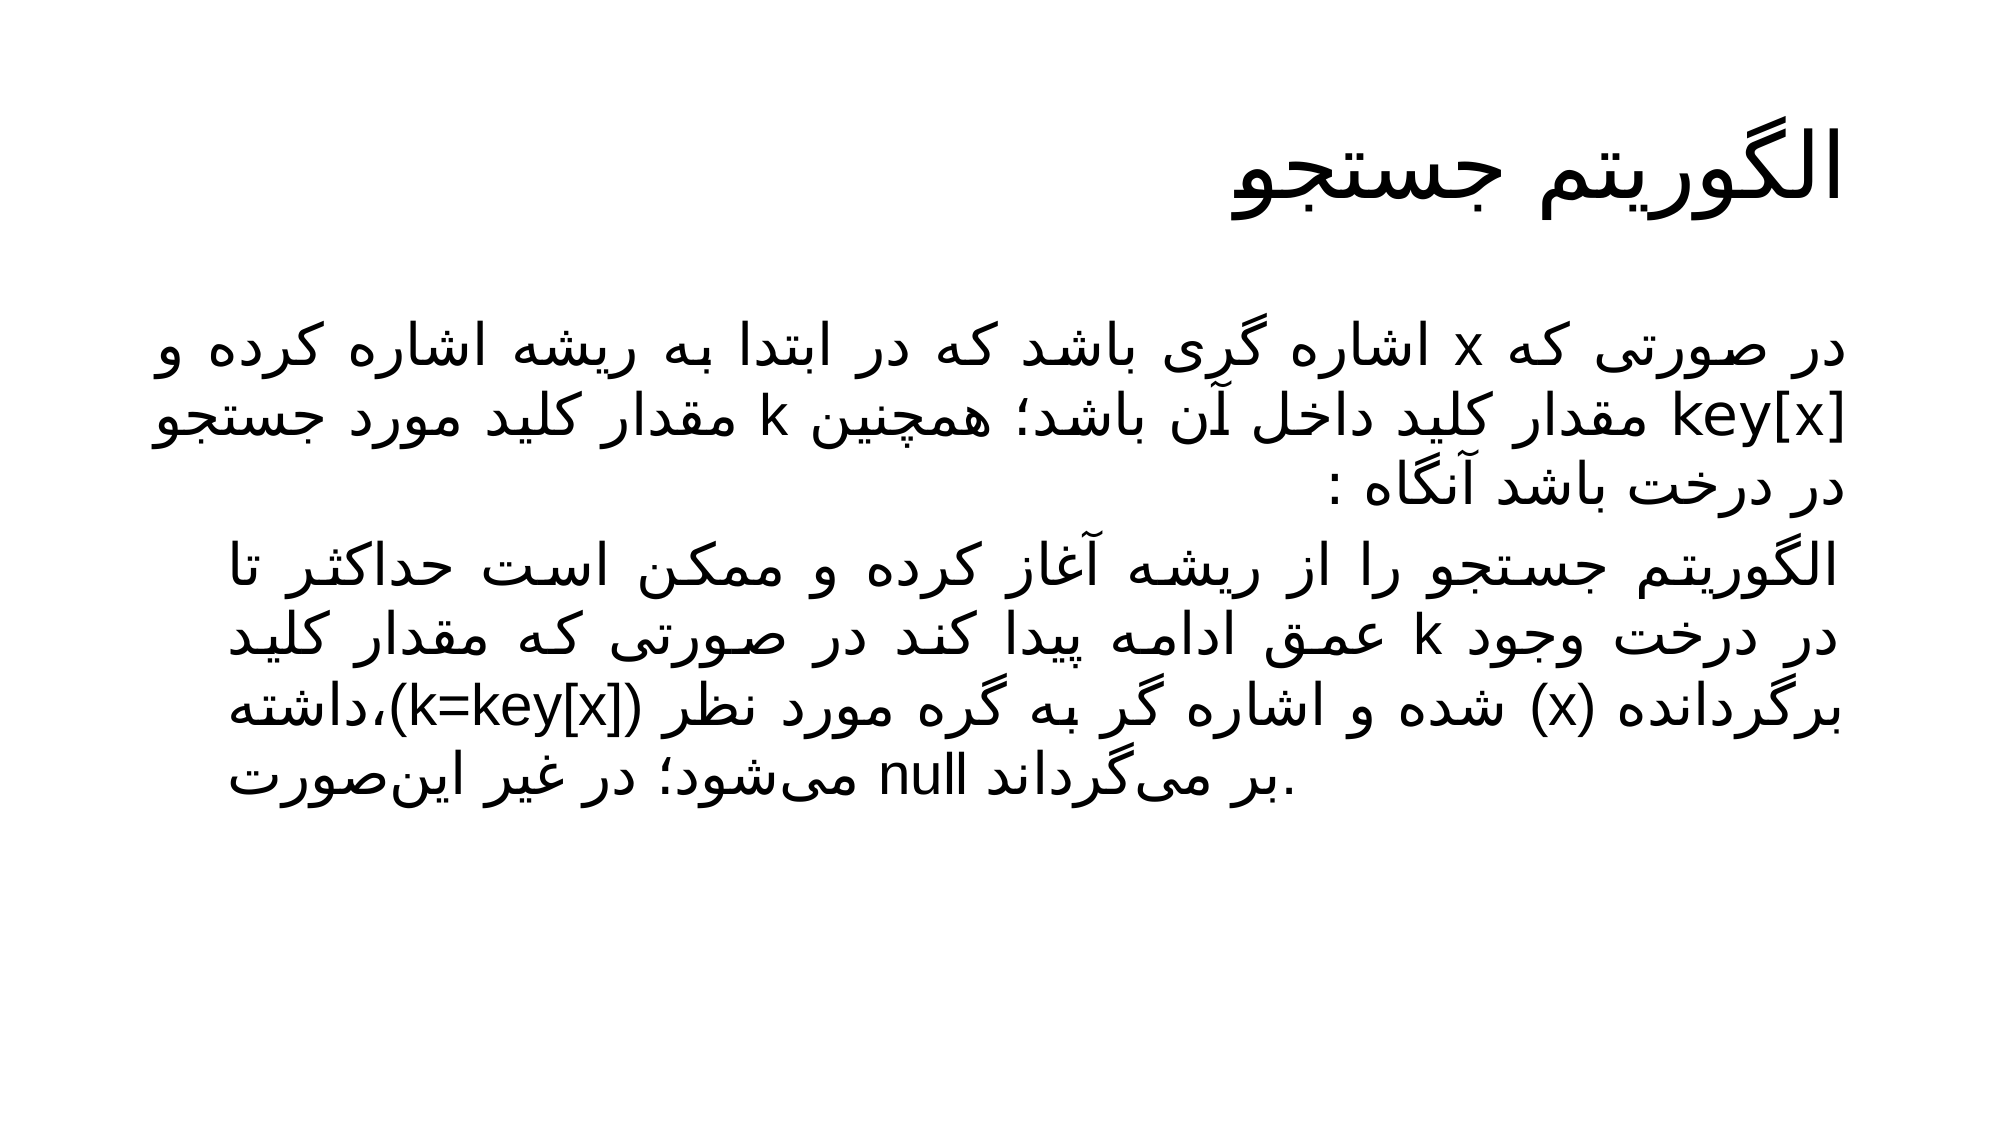

# الگوریتم جستجو
در صورتی که x اشاره گری باشد که در ابتدا به ریشه اشاره کرده و [x]key مقدار کلید داخل آن باشد؛ همچنین k مقدار کلید مورد جستجو در درخت باشد آنگاه :
الگوریتم جستجو را از ريشه آغاز کرده و ممکن است حداکثر تا عمق ادامه پیدا کند در صورتی که مقدار کلید k در درخت وجود داشته،(k=key[x]) شده و اشاره گر به گره مورد نظر (x) برگردانده می‌شود؛ در غیر این‌صورت null بر می‌گرداند.